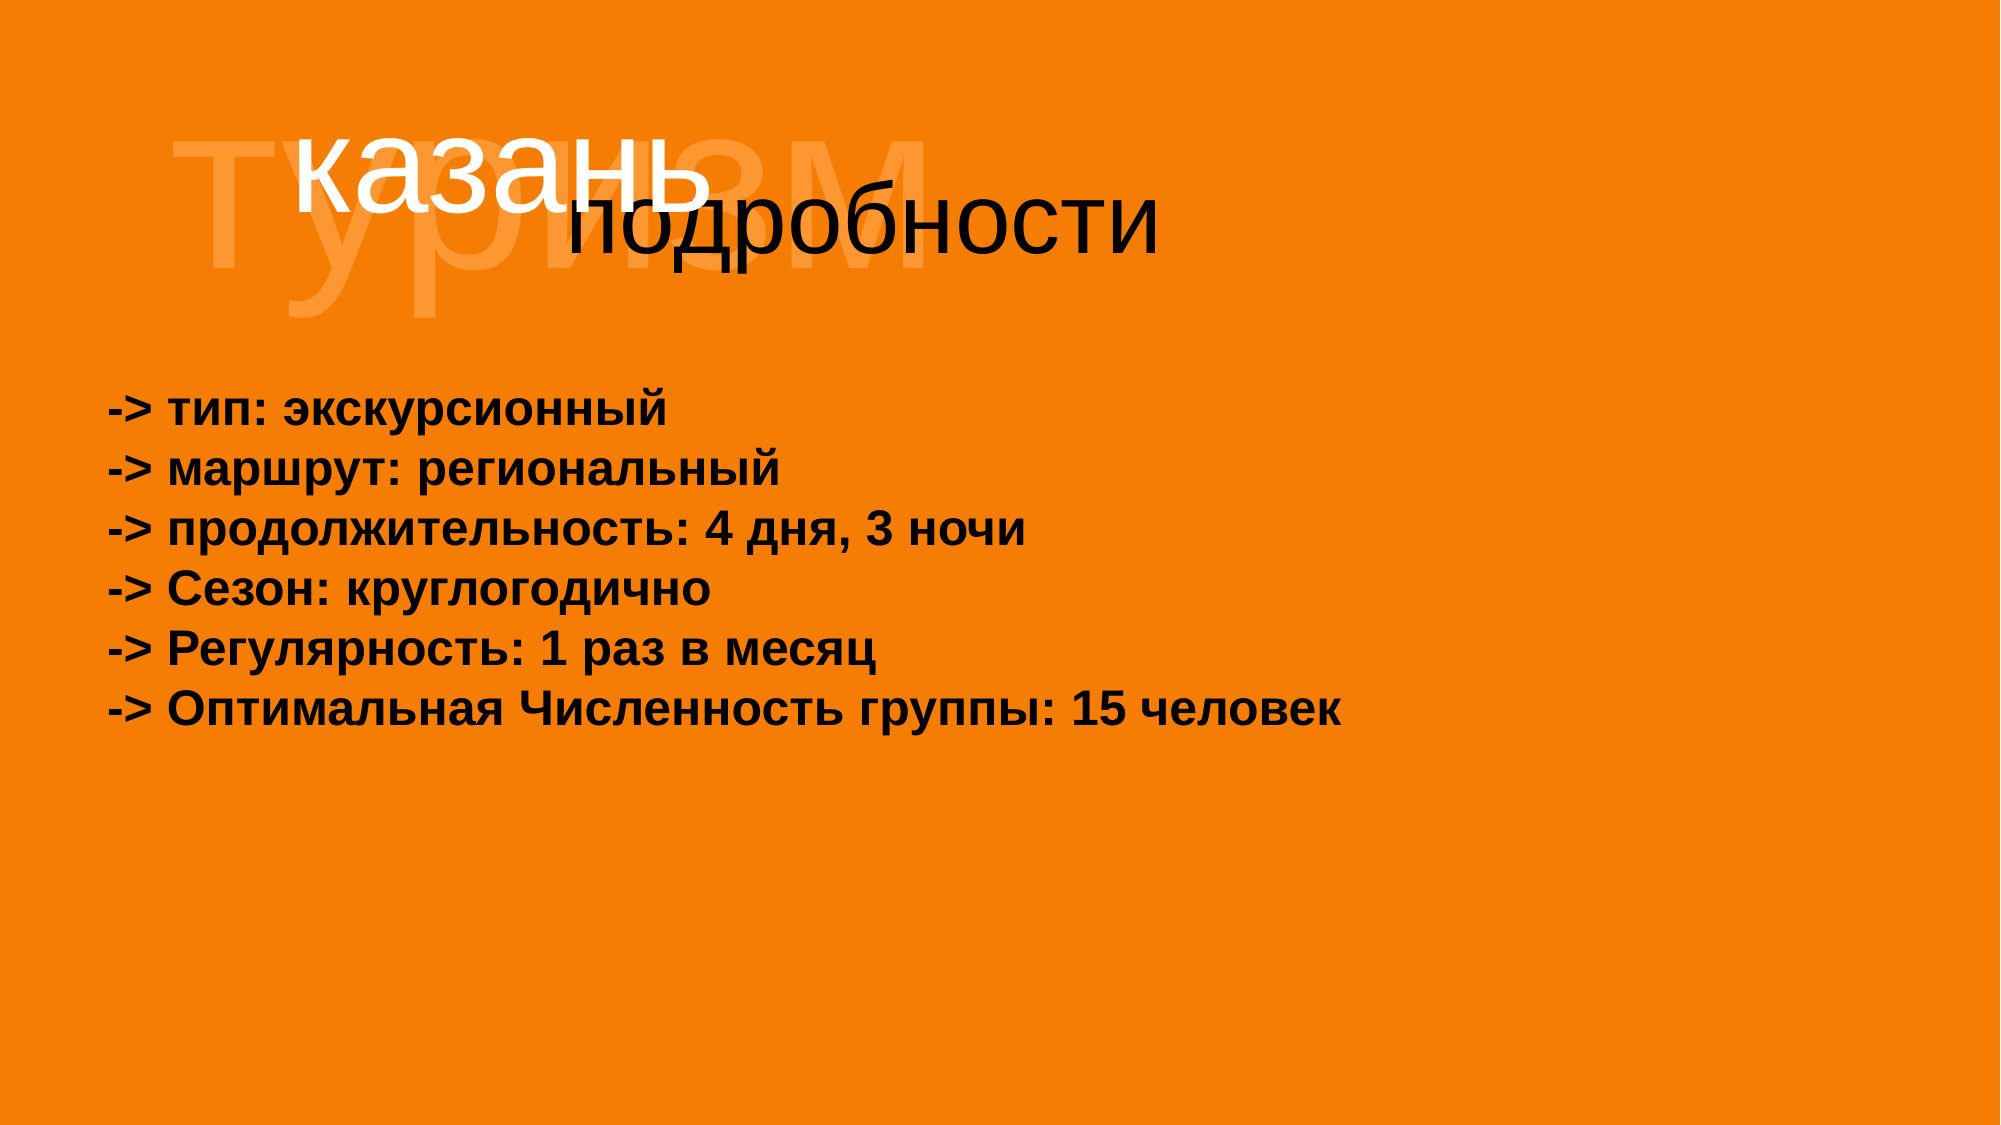

# подробности
туризм
казань
-> тип: экскурсионный
-> маршрут: региональный
-> продолжительность: 4 дня, 3 ночи
-> Сезон: круглогодично
-> Регулярность: 1 раз в месяц
-> Оптимальная Численность группы: 15 человек